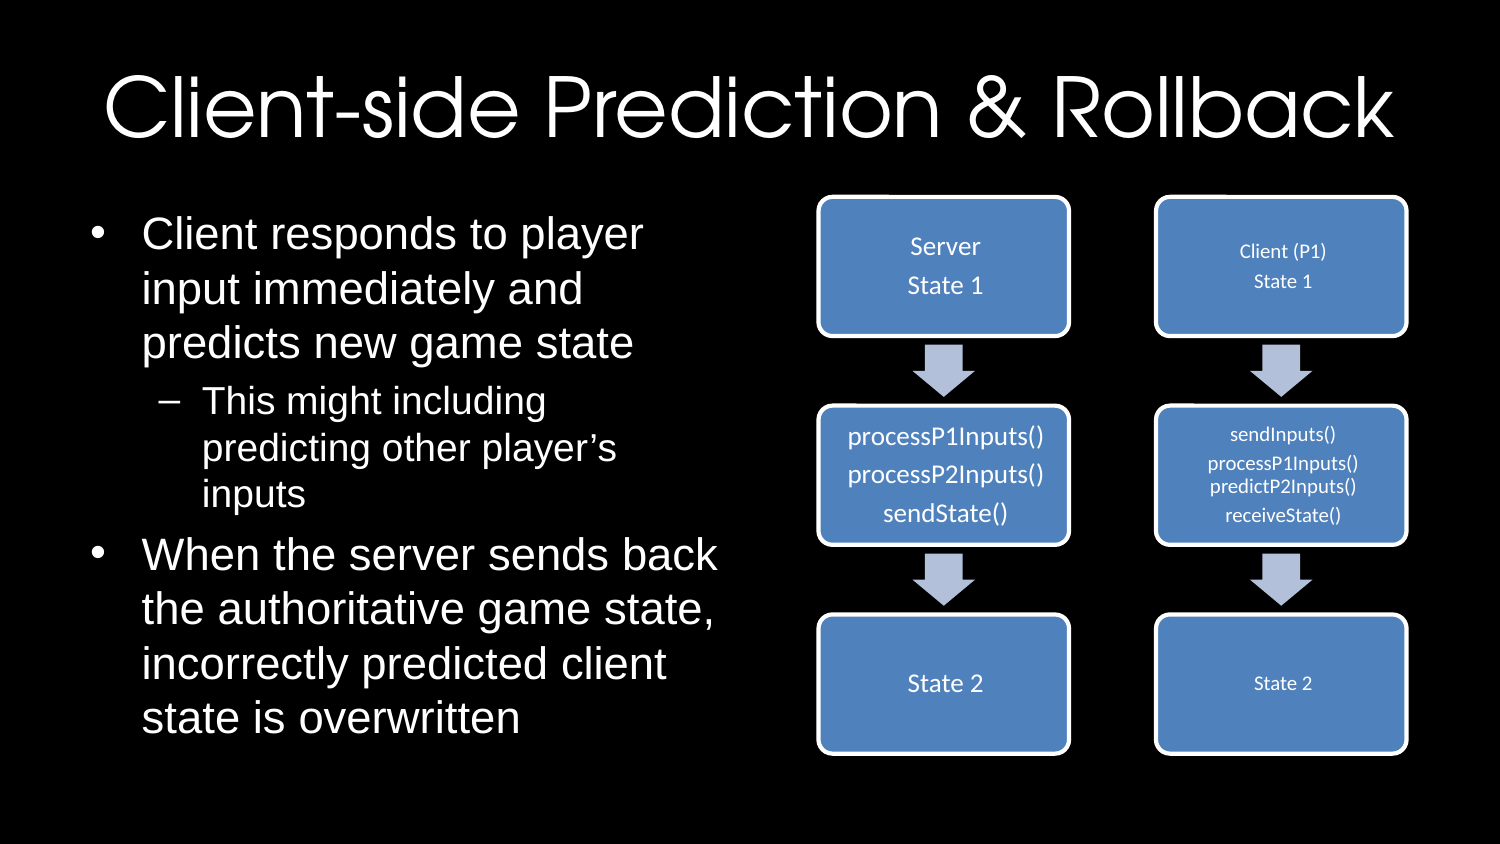

# Client-side Prediction & Rollback
Server
State 1

processP1Inputs()
processP2Inputs()
sendState()

State 2
Client (P1)
State 1

sendInputs()
processP1Inputs()
predictP2Inputs()
receiveState()

State 2
Client responds to player input immediately and predicts new game state
This might including predicting other player’s inputs
When the server sends back the authoritative game state, incorrectly predicted client state is overwritten